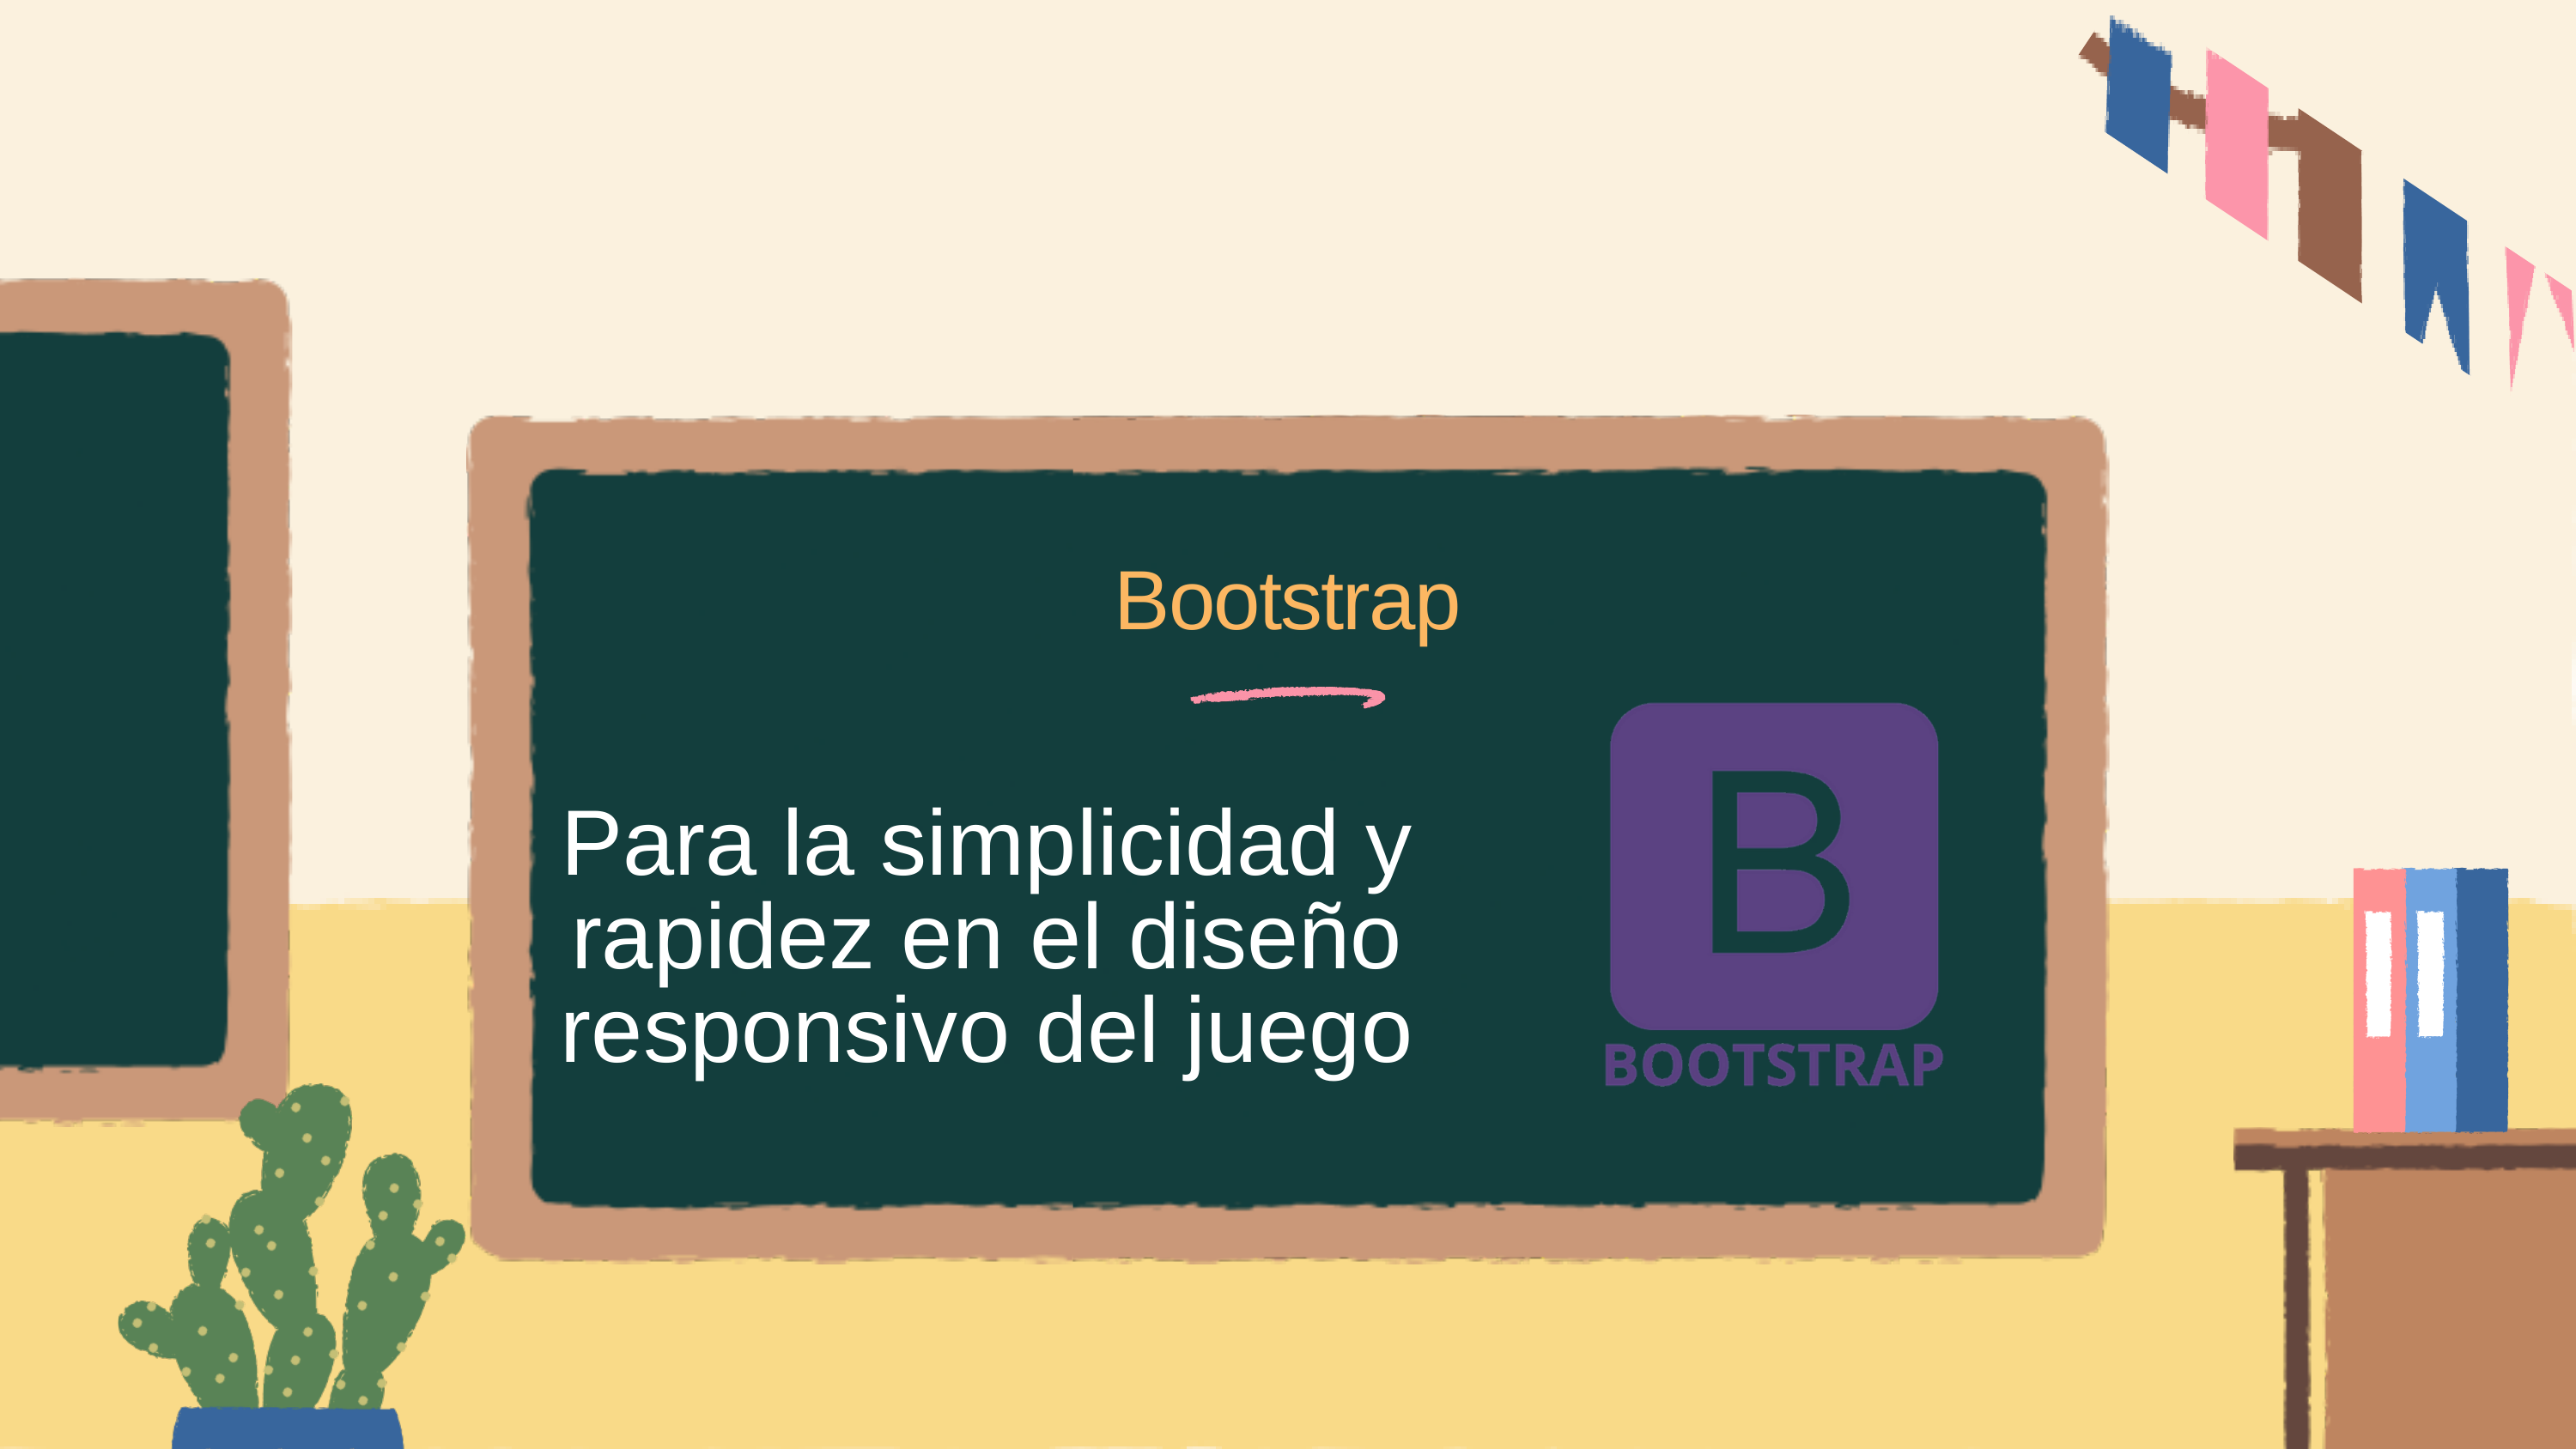

Bootstrap

Para la simplicidad y rapidez en el diseño responsivo del juego